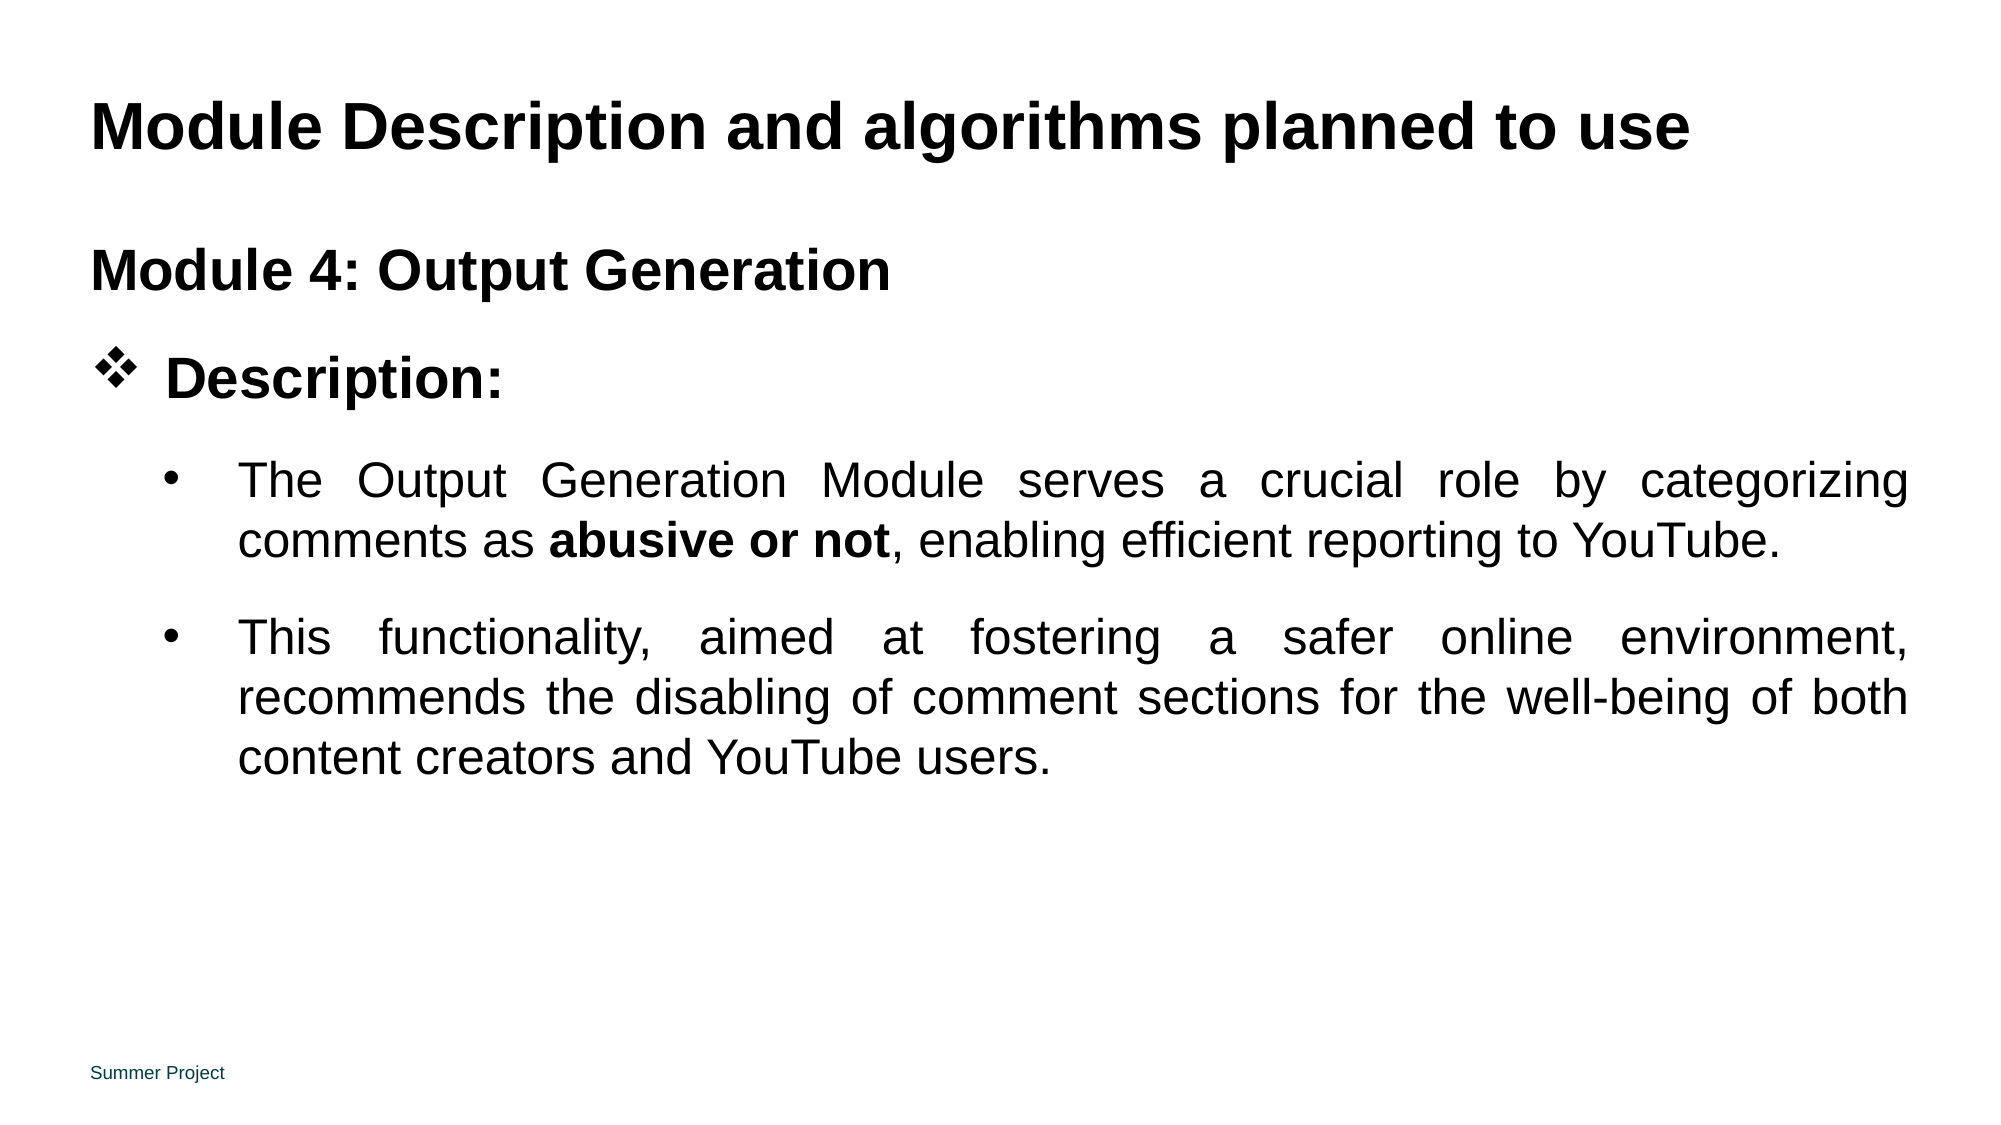

# Module Description and algorithms planned to use
Module 4: Output Generation
Description:
The Output Generation Module serves a crucial role by categorizing comments as abusive or not, enabling efficient reporting to YouTube.
This functionality, aimed at fostering a safer online environment, recommends the disabling of comment sections for the well-being of both content creators and YouTube users.